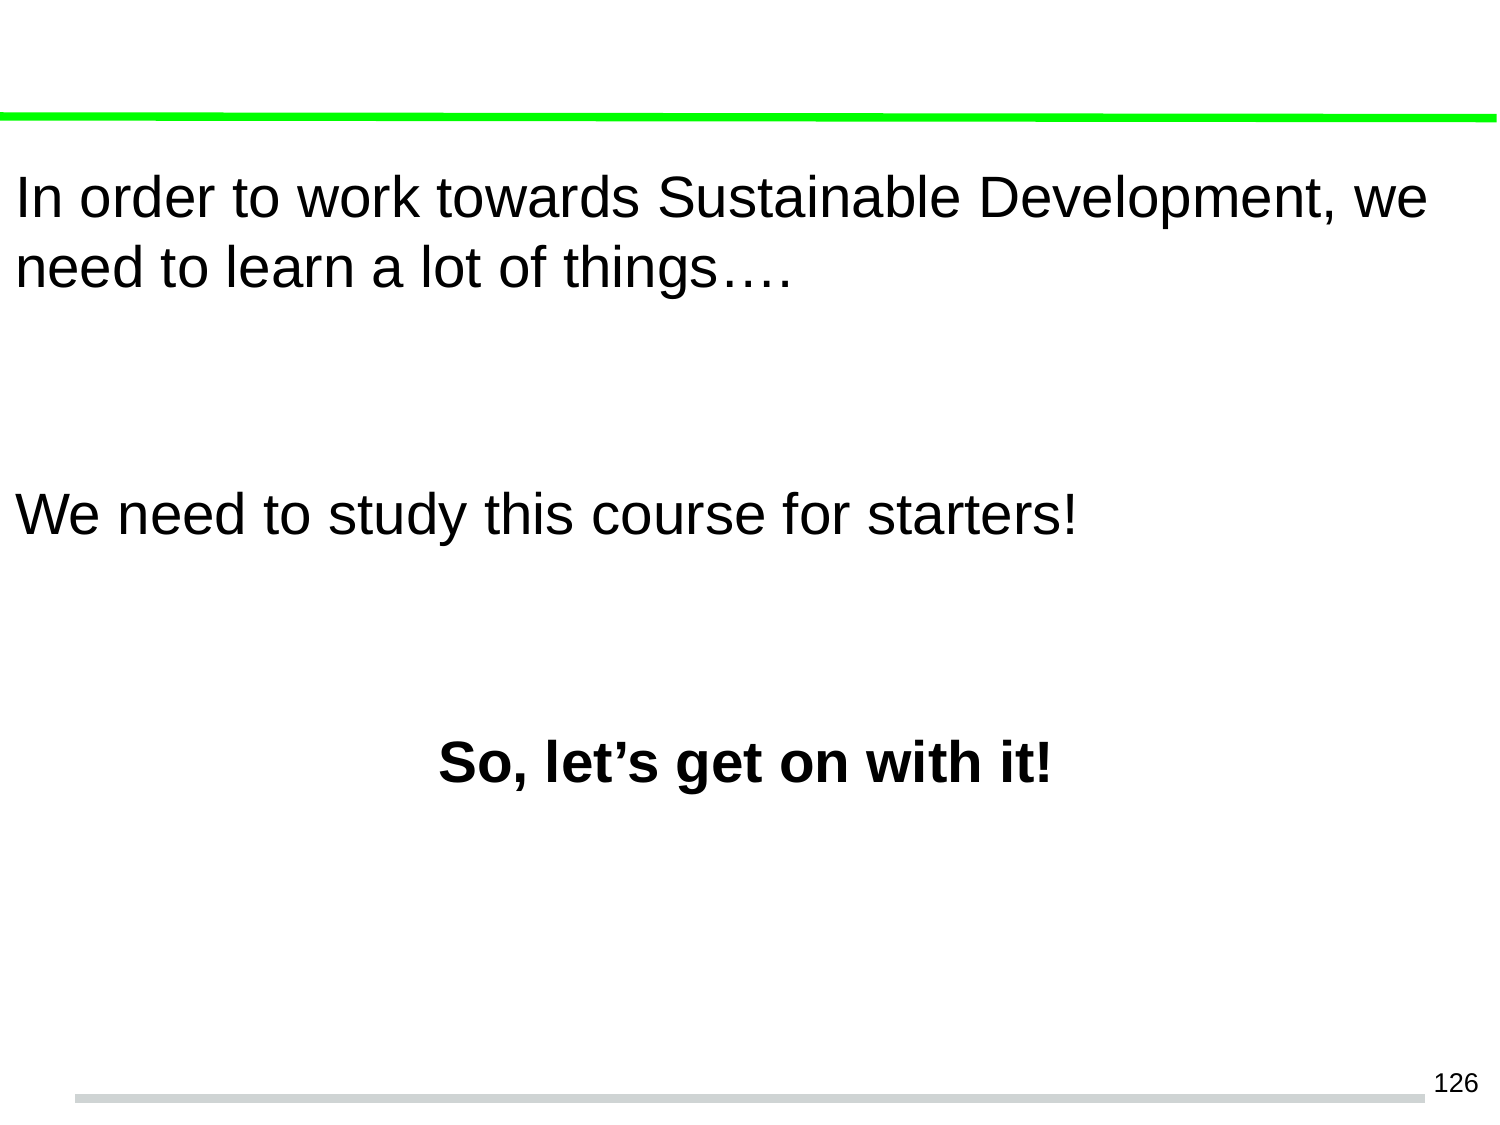

#
In order to work towards Sustainable Development, we need to learn a lot of things….

We need to study this course for starters!

So, let’s get on with it!
126